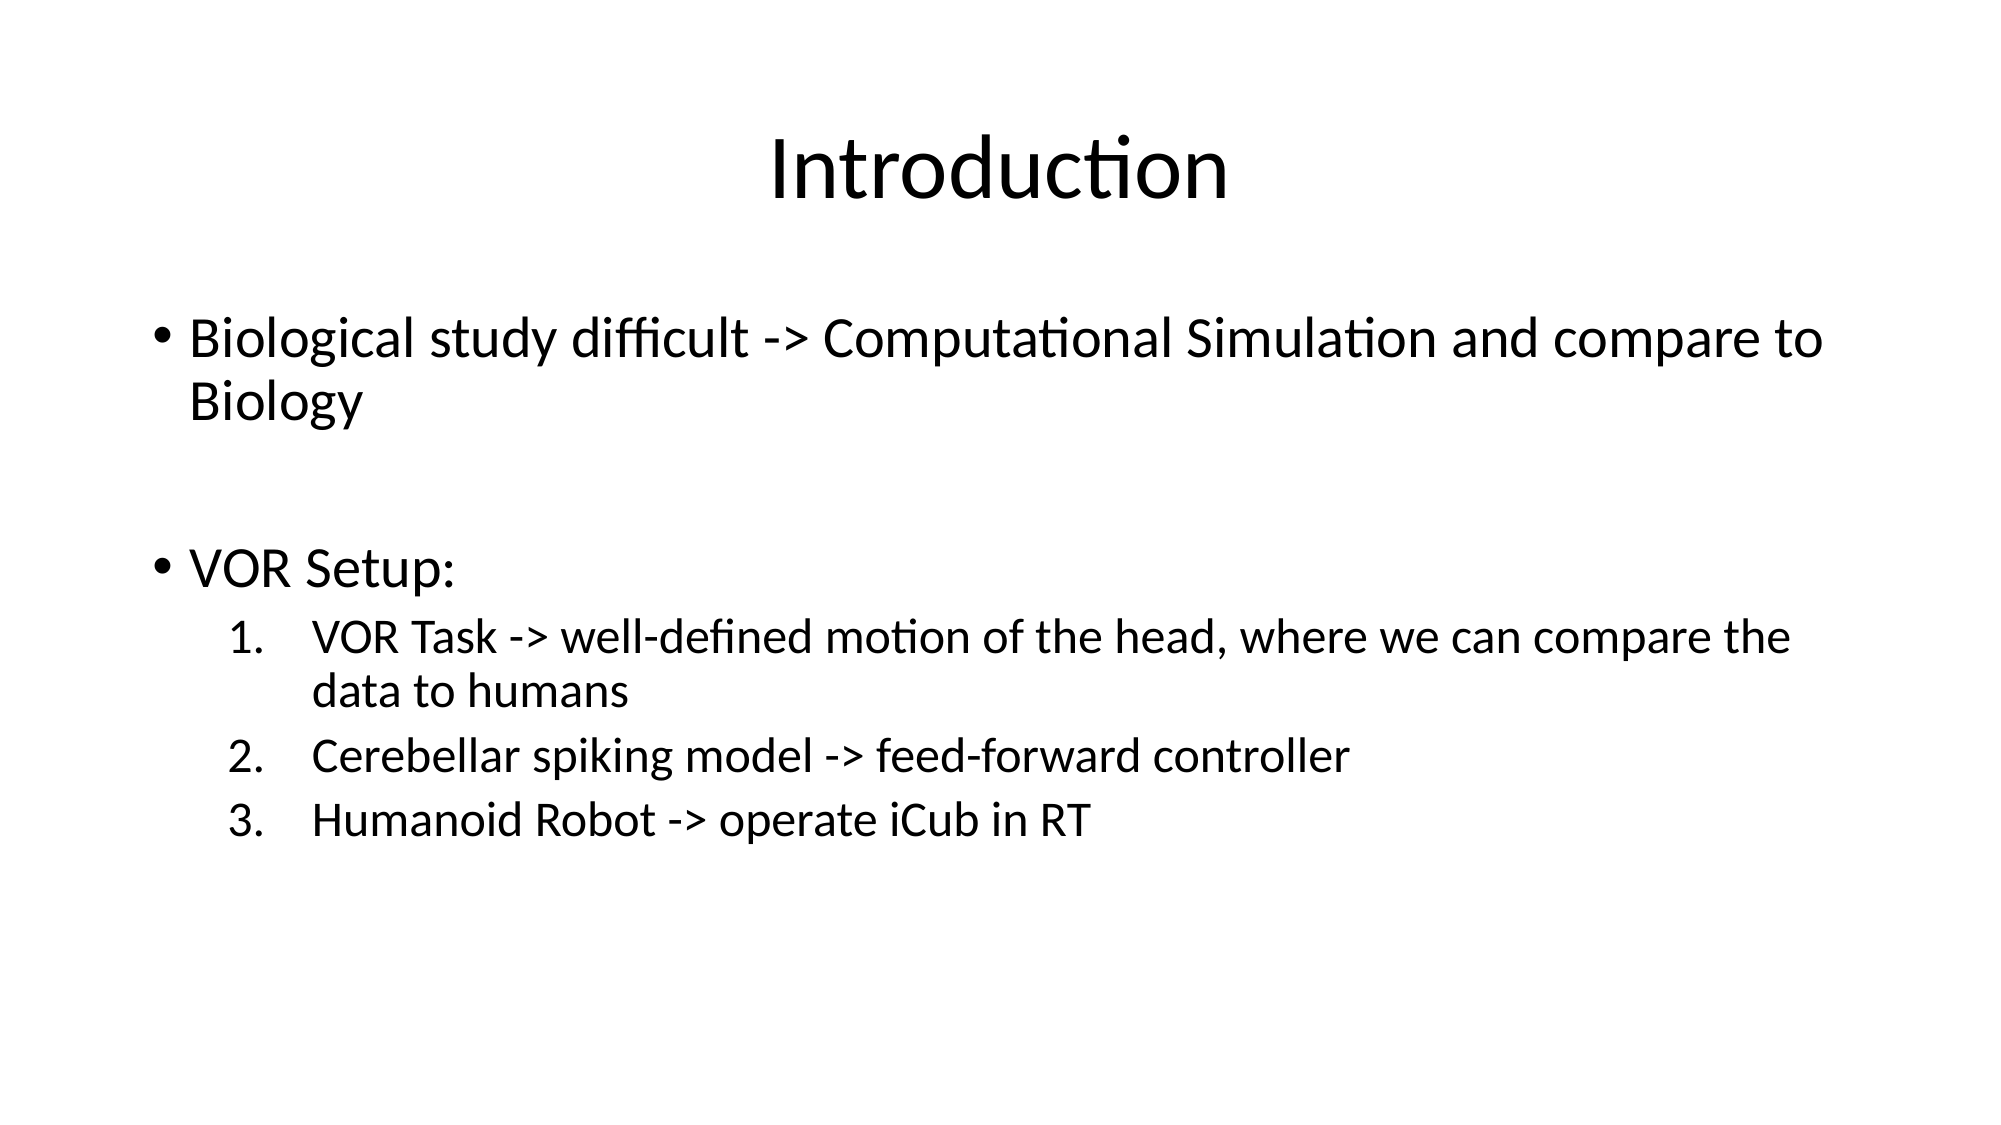

# Introduction
Biological study difficult -> Computational Simulation and compare to Biology

VOR Setup:
VOR Task -> well-defined motion of the head, where we can compare the data to humans
Cerebellar spiking model -> feed-forward controller
Humanoid Robot -> operate iCub in RT